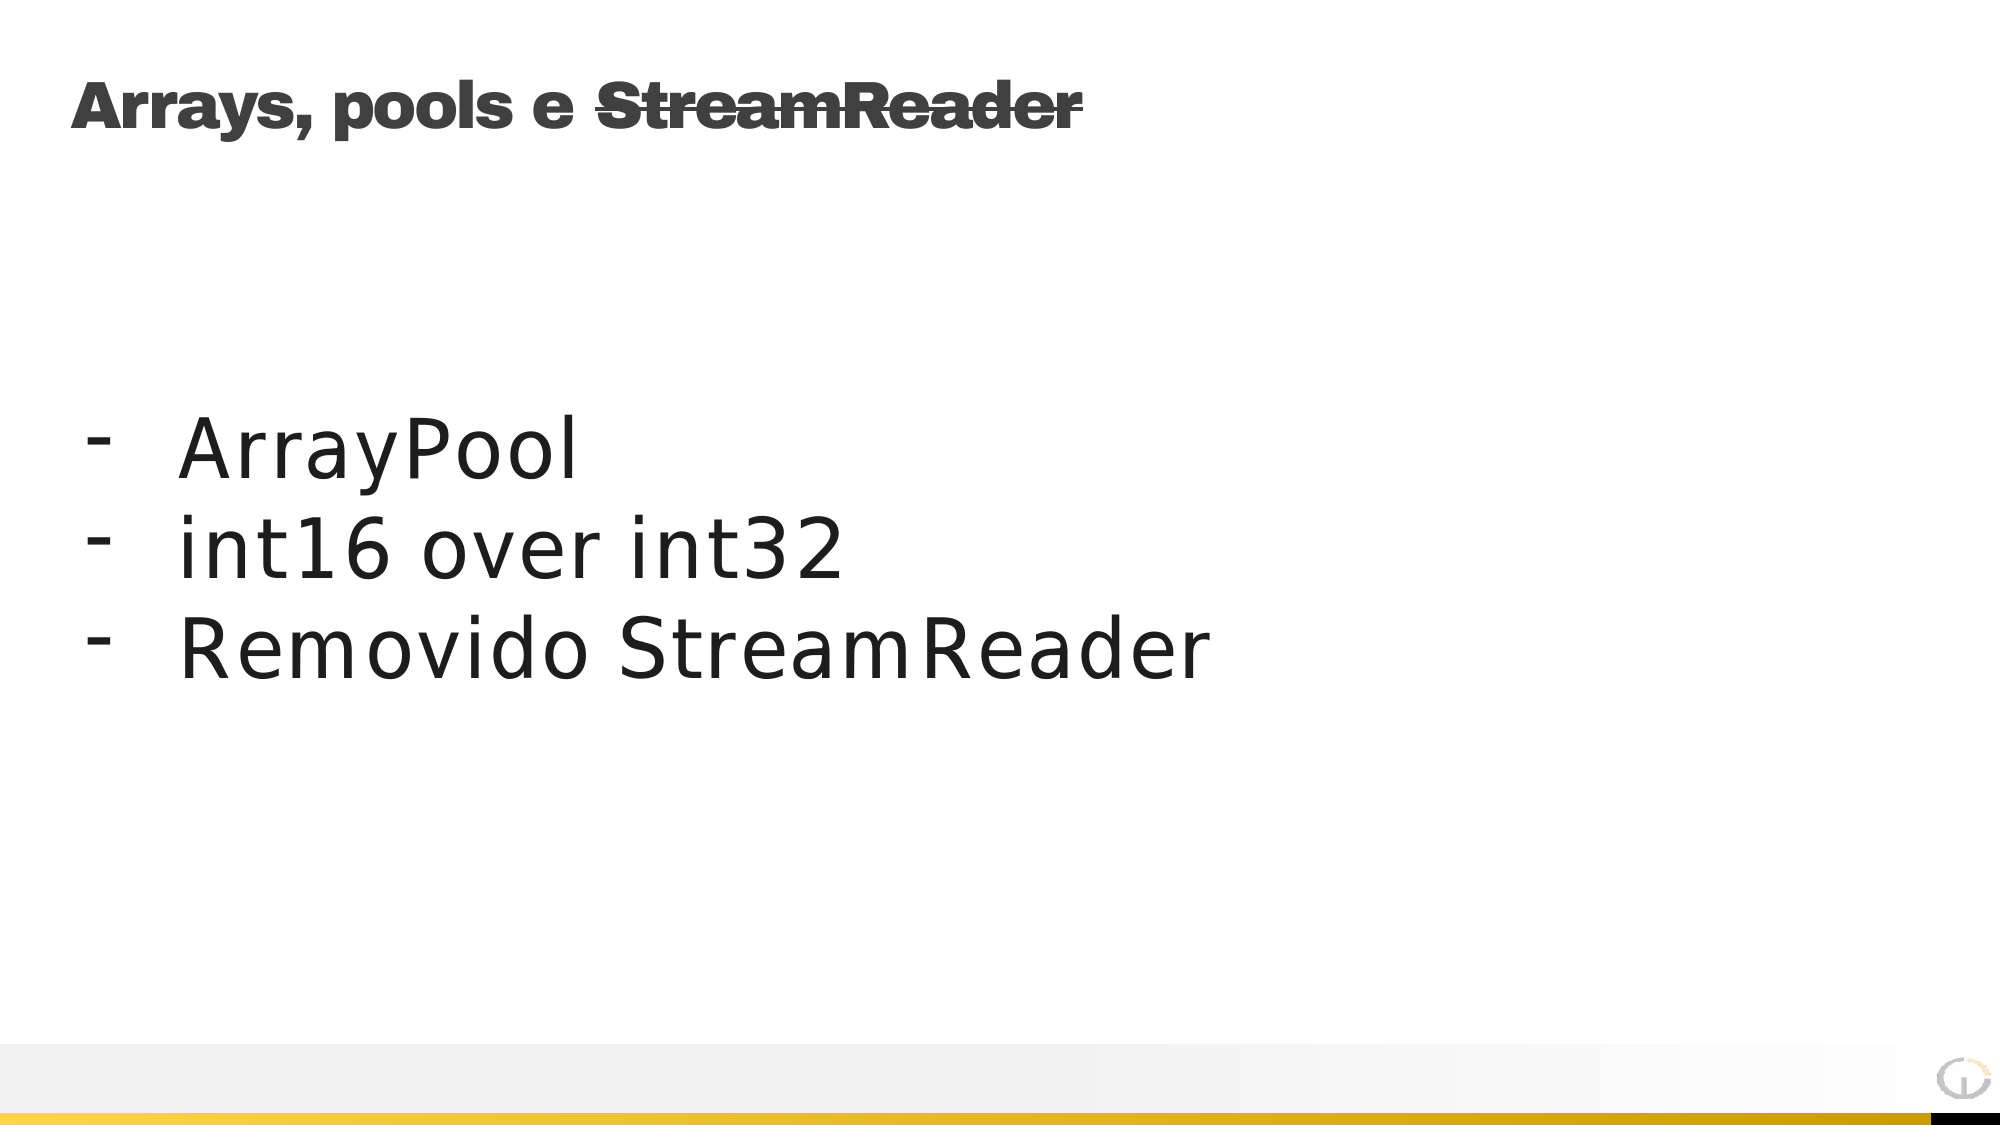

# Arrays, pools e StreamReader
ArrayPool
int16 over int32
Removido StreamReader